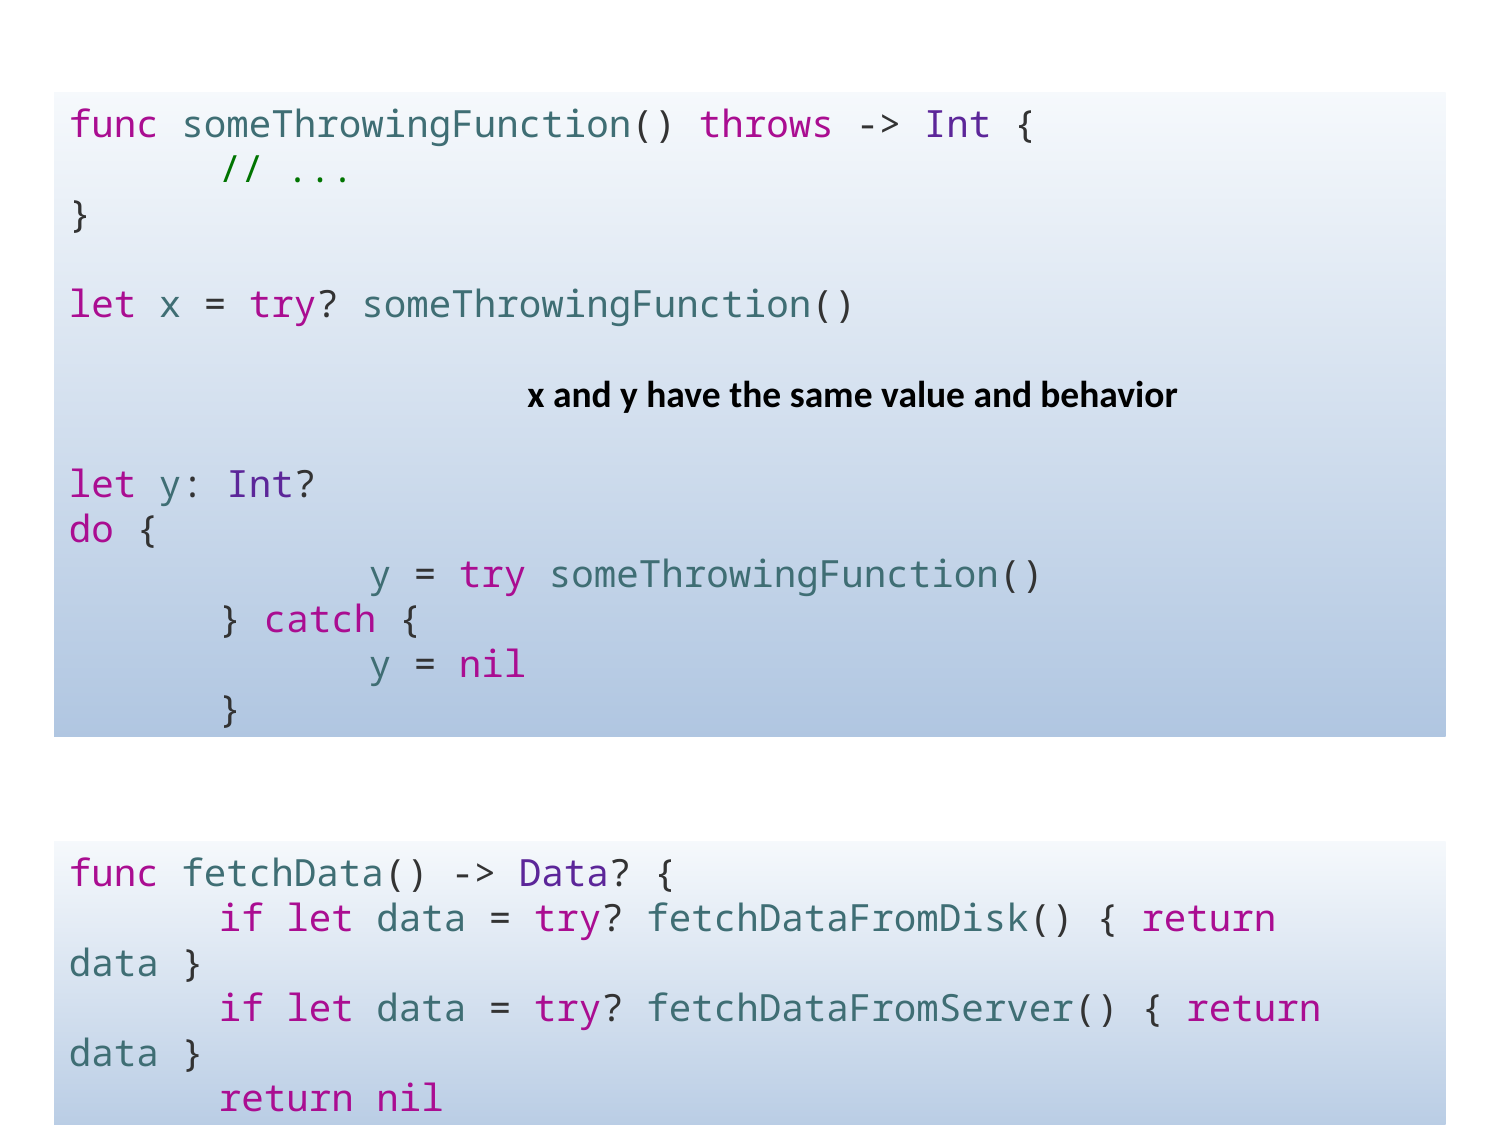

func someThrowingFunction() throws -> Int {
	// ...
}

let x = try? someThrowingFunction()

			 x and y have the same value and behavior

let y: Int?
do {
		y = try someThrowingFunction()
	} catch {
		y = nil
	}
func fetchData() -> Data? {
	if let data = try? fetchDataFromDisk() { return data }
	if let data = try? fetchDataFromServer() { return data }
	return nil
}